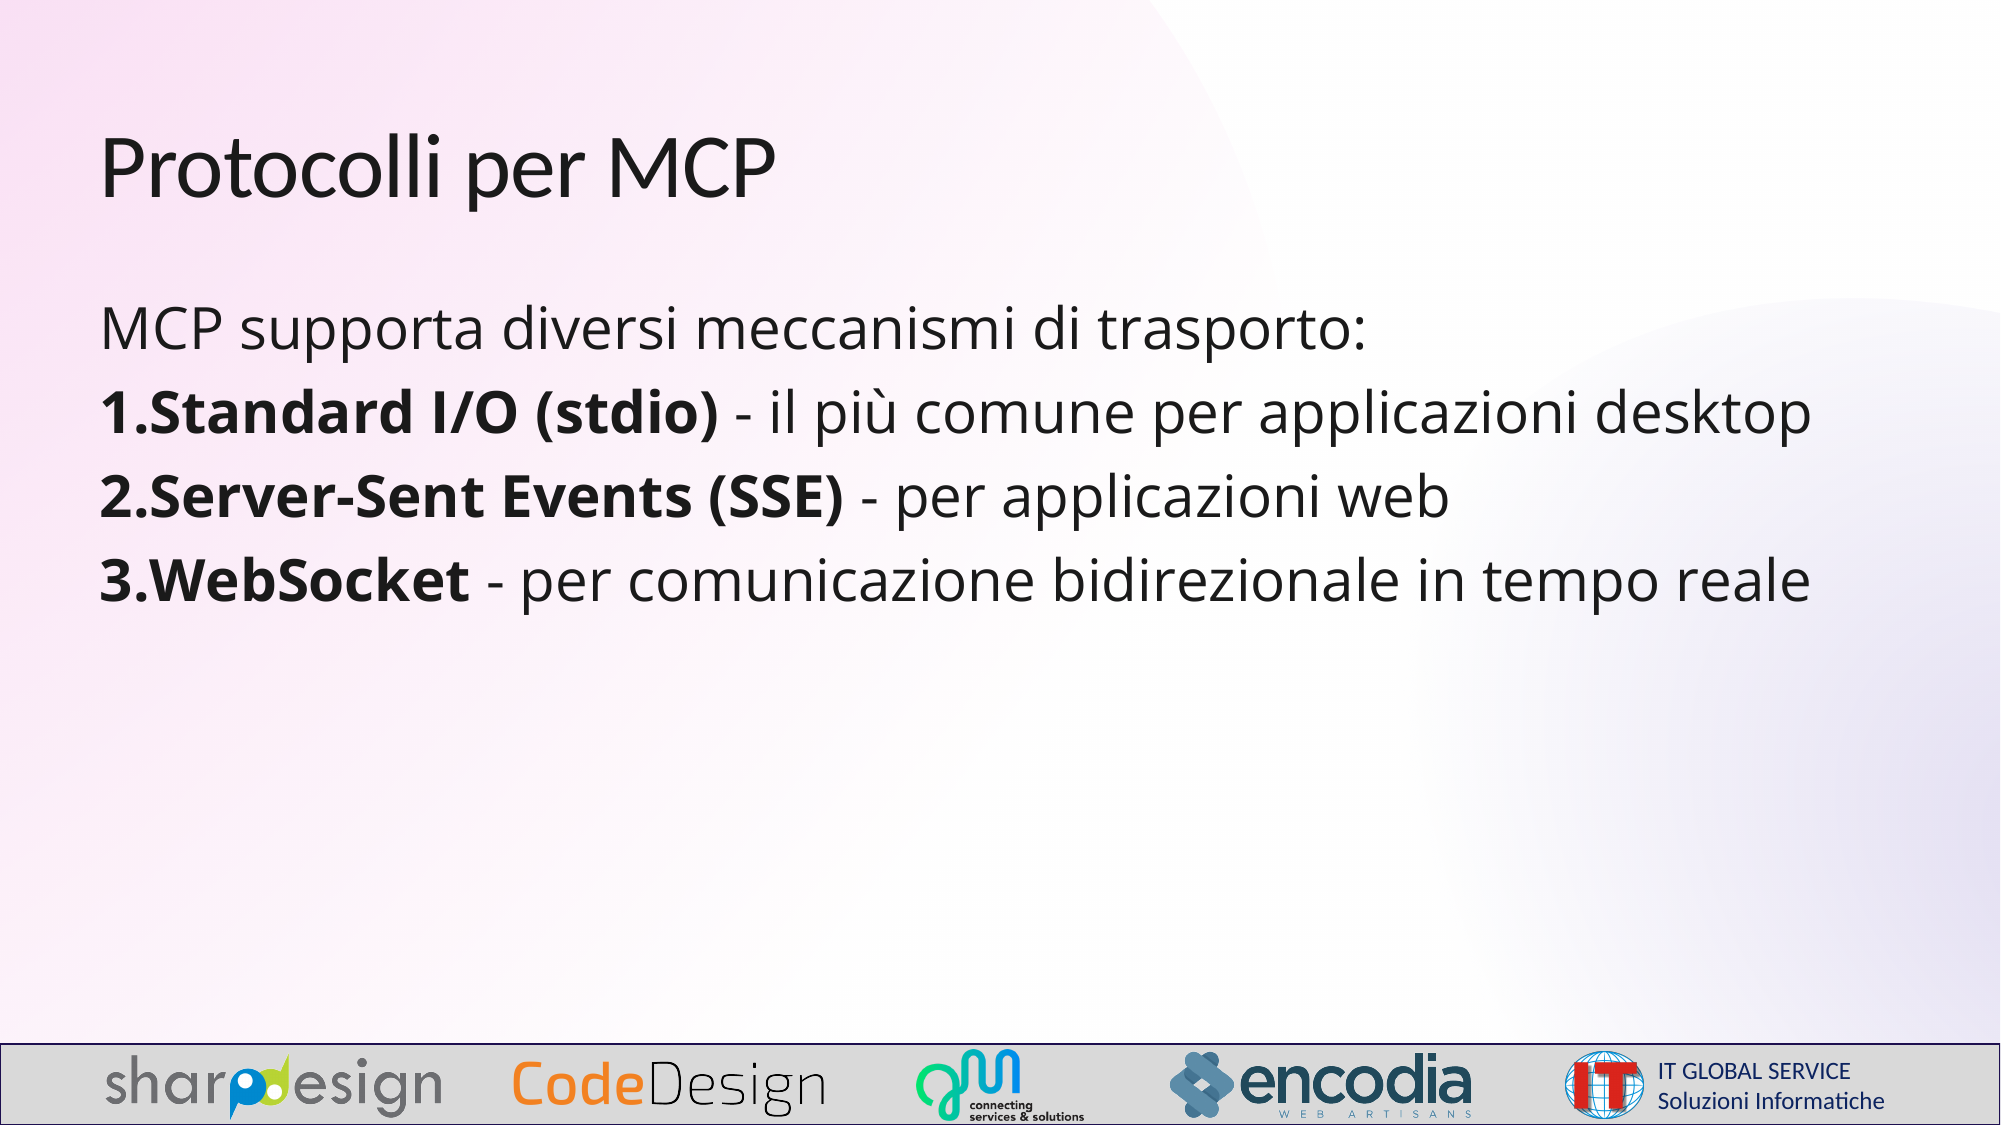

# Protocolli per MCP
MCP supporta diversi meccanismi di trasporto:
Standard I/O (stdio) - il più comune per applicazioni desktop
Server-Sent Events (SSE) - per applicazioni web
WebSocket - per comunicazione bidirezionale in tempo reale